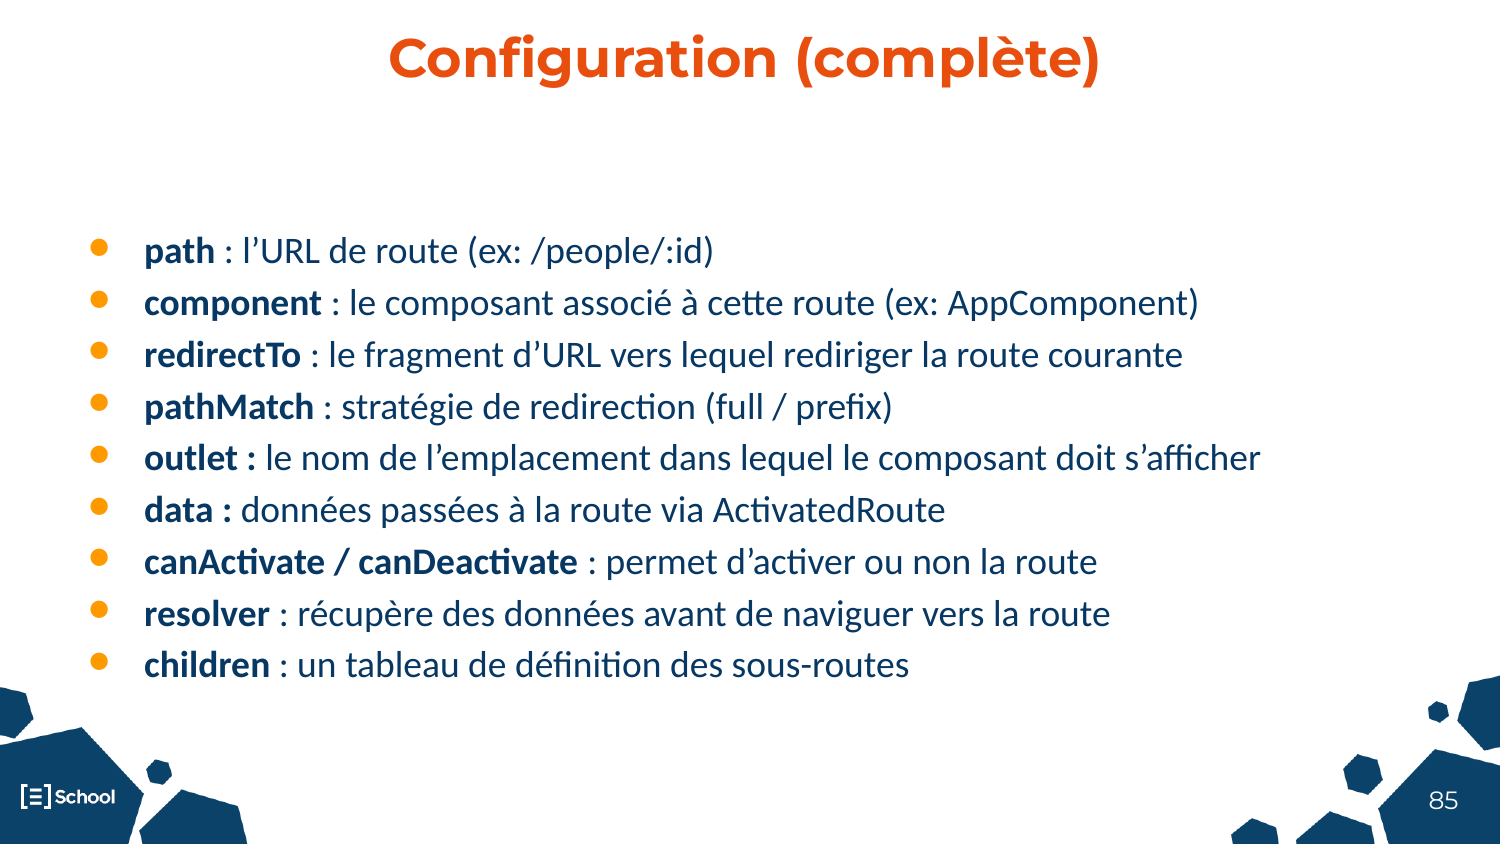

# Configuration (complète)
path : l’URL de route (ex: /people/:id)
component : le composant associé à cette route (ex: AppComponent)
redirectTo : le fragment d’URL vers lequel rediriger la route courante
pathMatch : stratégie de redirection (full / prefix)
outlet : le nom de l’emplacement dans lequel le composant doit s’afficher
data : données passées à la route via ActivatedRoute
canActivate / canDeactivate : permet d’activer ou non la route
resolver : récupère des données avant de naviguer vers la route
children : un tableau de définition des sous-routes

85